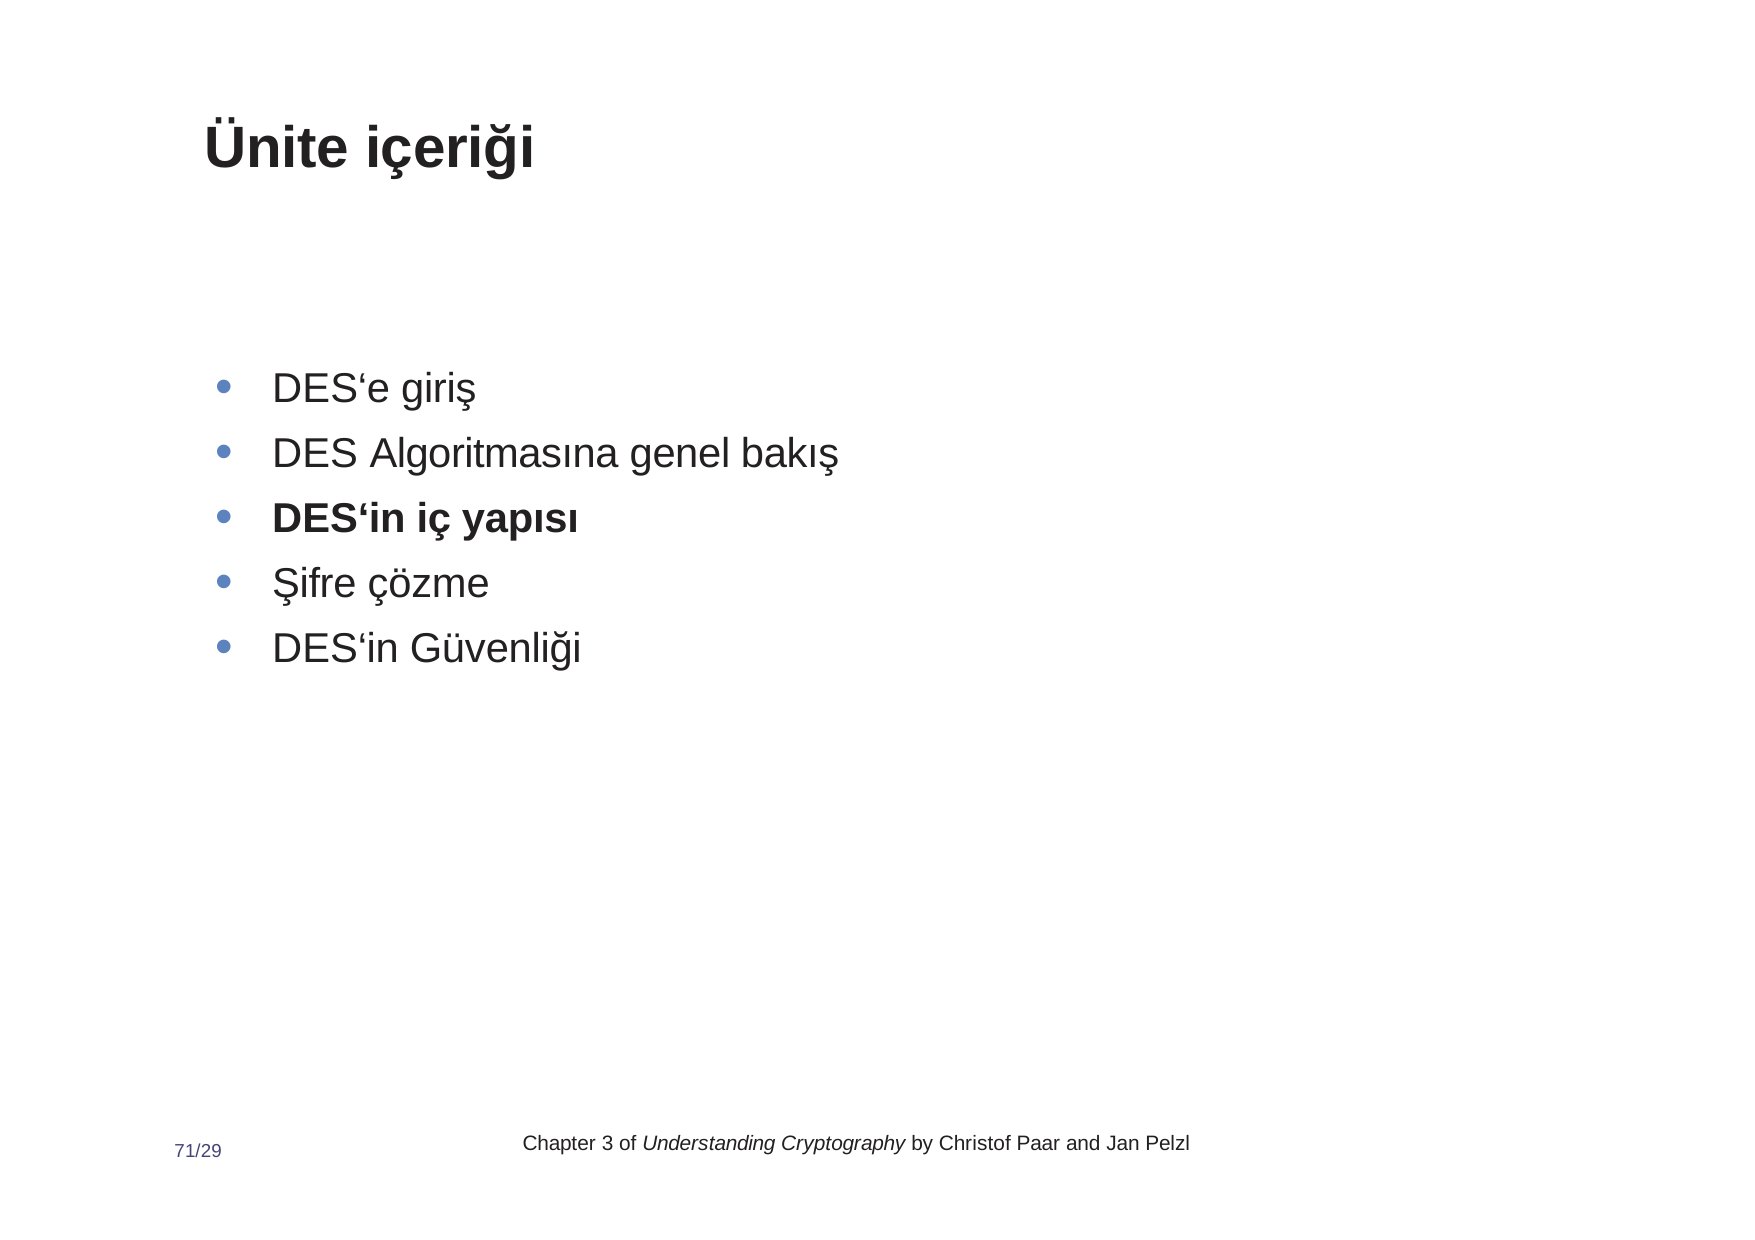

# Ünite içeriği
DES‘e giriş

DES Algoritmasına genel bakış

DES‘in iç yapısı

Şifre çözme

DES‘in Güvenliği
Chapter 3 of Understanding Cryptography by Christof Paar and Jan Pelzl
71/29